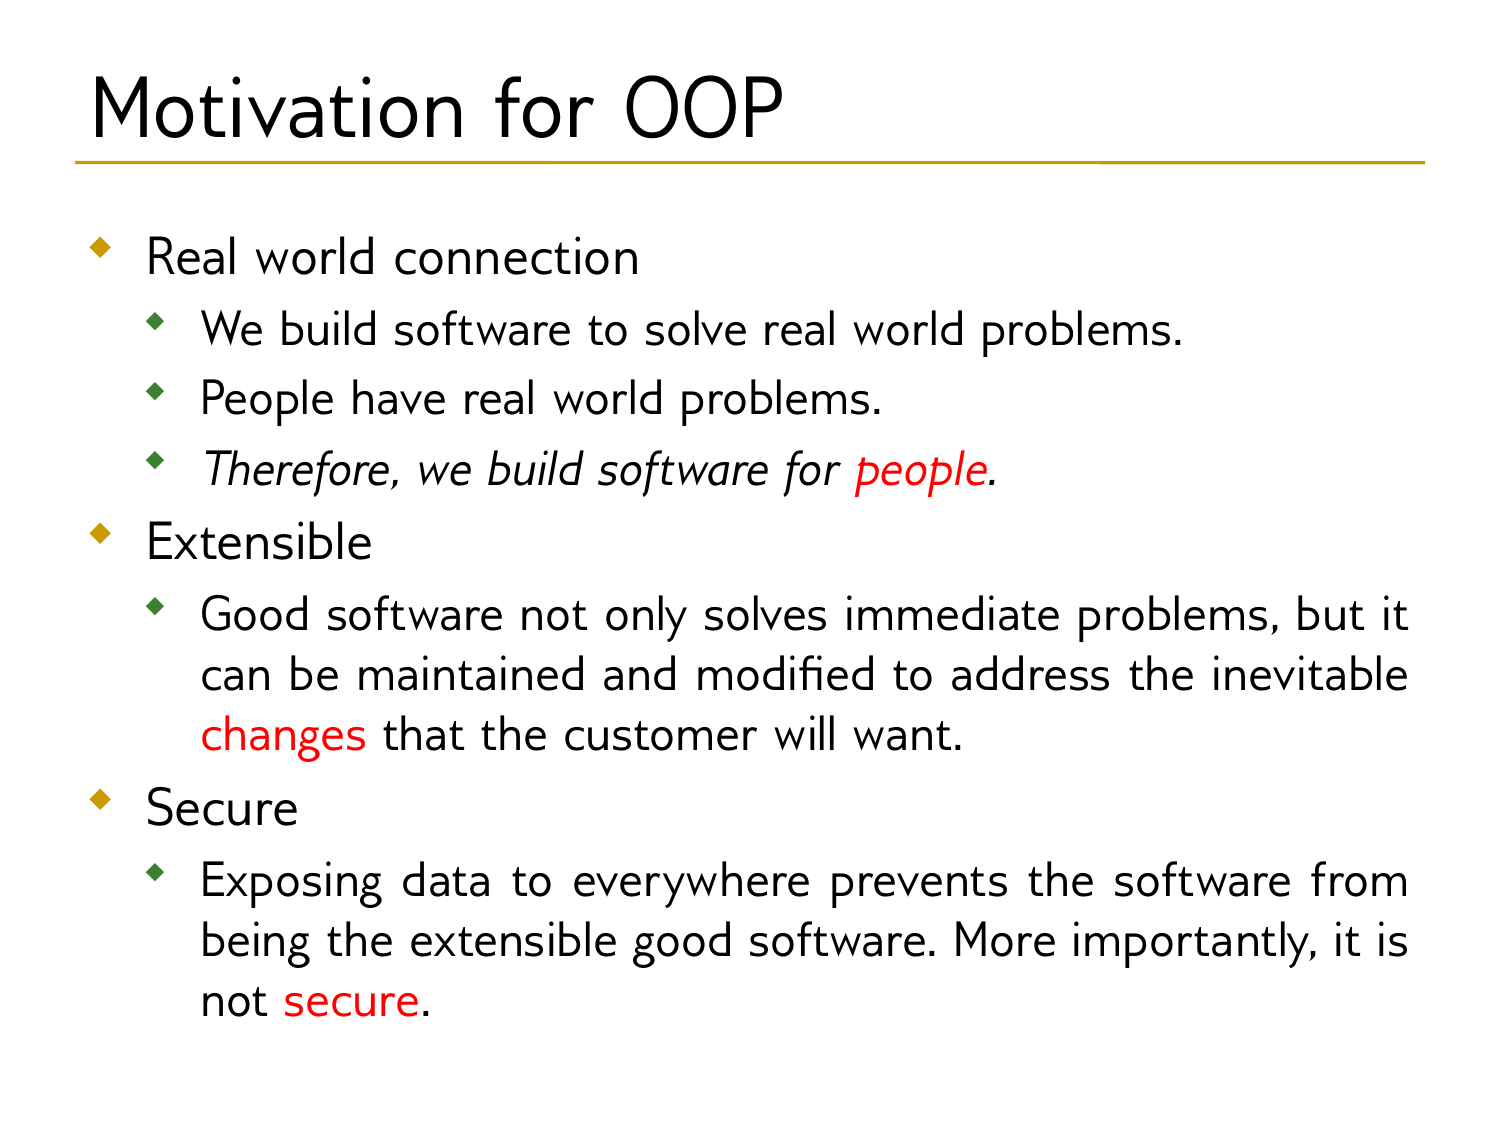

# Motivation for OOP
Real world connection
We build software to solve real world problems.
People have real world problems.
Therefore, we build software for people.
Extensible
Good software not only solves immediate problems, but it can be maintained and modified to address the inevitable changes that the customer will want.
Secure
Exposing data to everywhere prevents the software from being the extensible good software. More importantly, it is not secure.